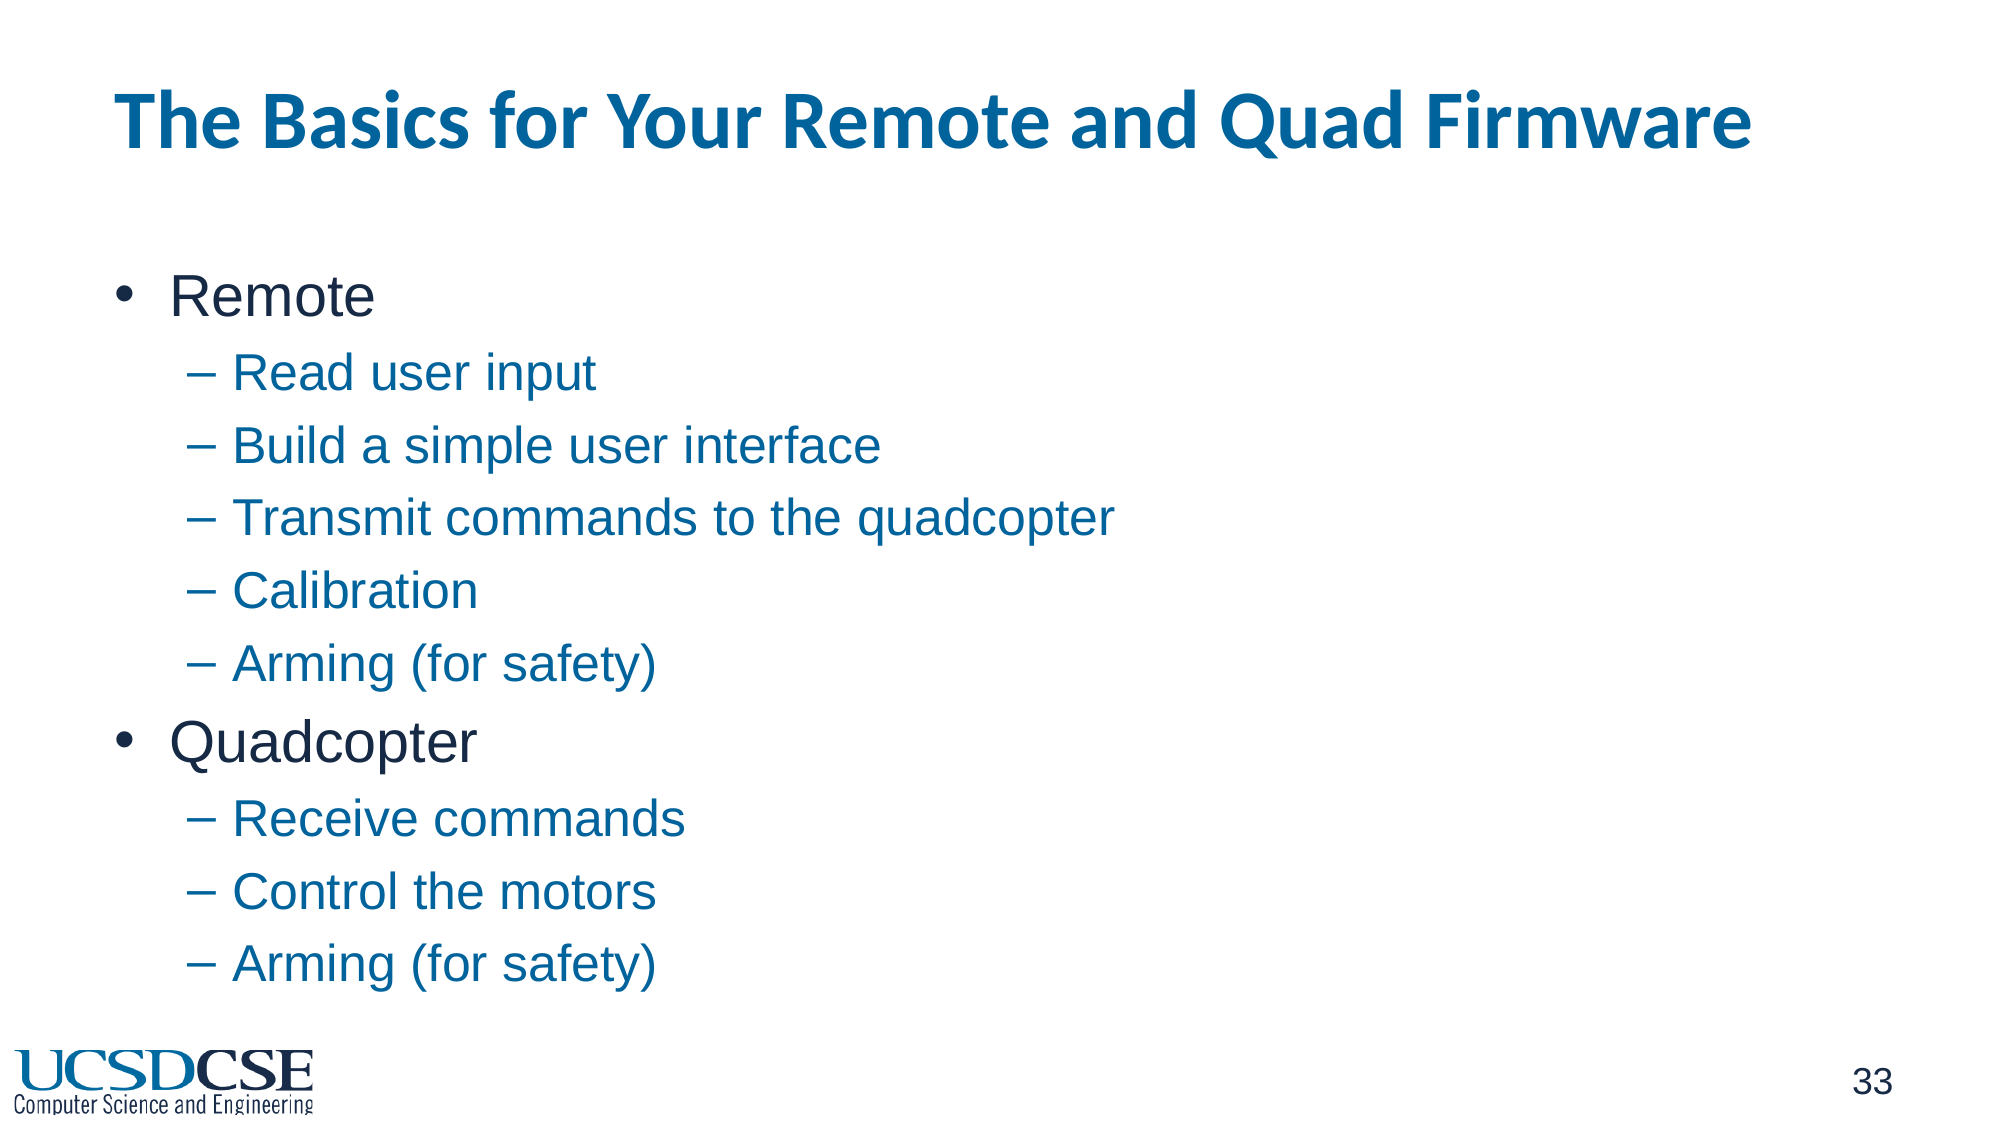

# The Basics for Your Remote and Quad Firmware
Remote
Read user input
Build a simple user interface
Transmit commands to the quadcopter
Calibration
Arming (for safety)
Quadcopter
Receive commands
Control the motors
Arming (for safety)